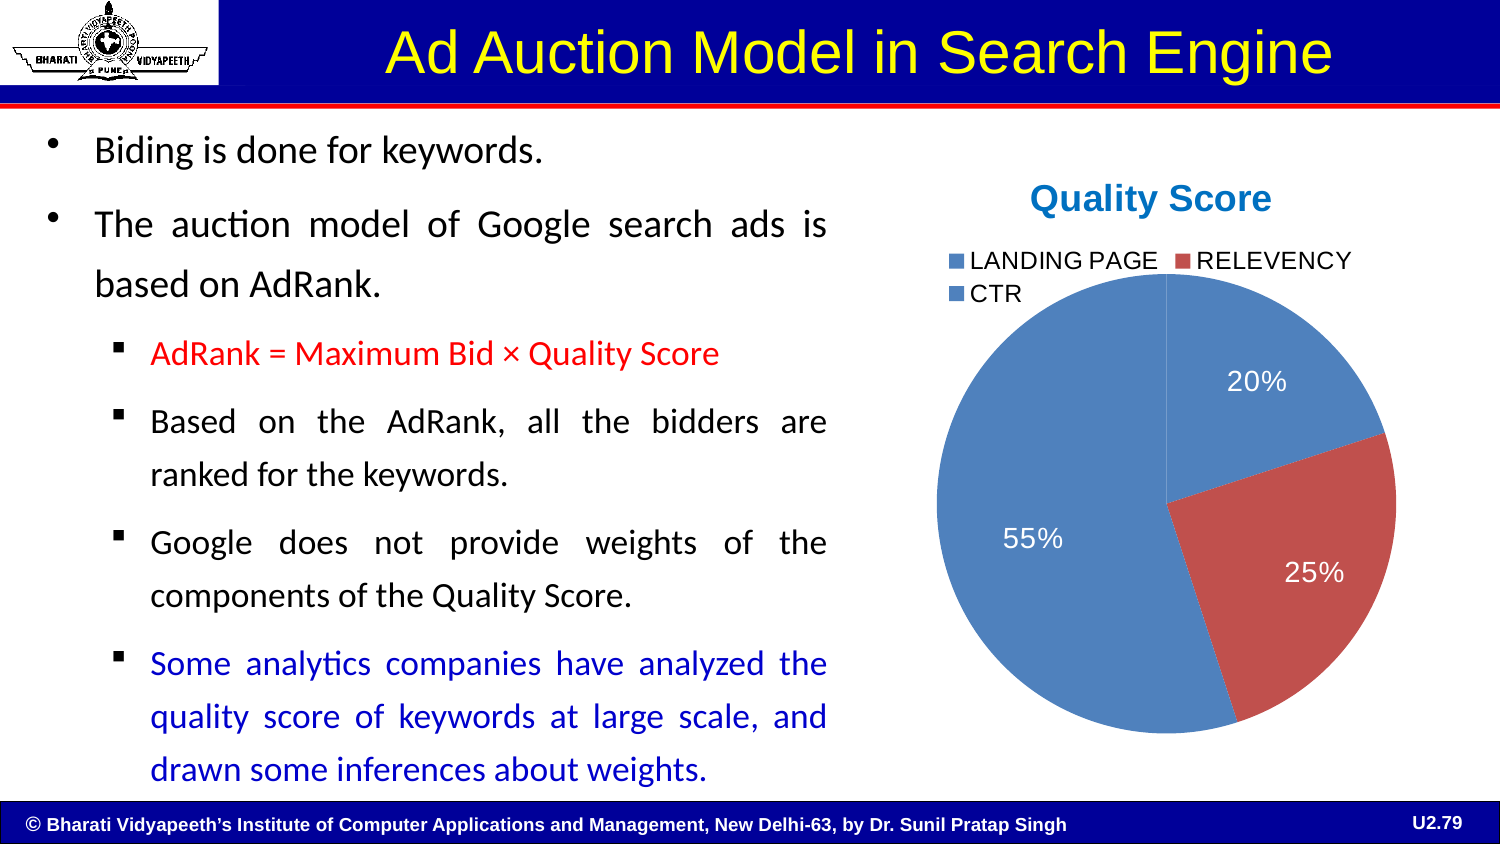

# Ad Auction Model in Search Engine
Biding is done for keywords.
The auction model of Google search ads is based on AdRank.
AdRank = Maximum Bid × Quality Score
Based on the AdRank, all the bidders are ranked for the keywords.
Google does not provide weights of the components of the Quality Score.
Some analytics companies have analyzed the quality score of keywords at large scale, and drawn some inferences about weights.

### Chart: Quality Score

| Category | % |
|---|---|
| LANDING PAGE | 20.0 |
| RELEVENCY | 25.0 |
| CTR | 55.0 |